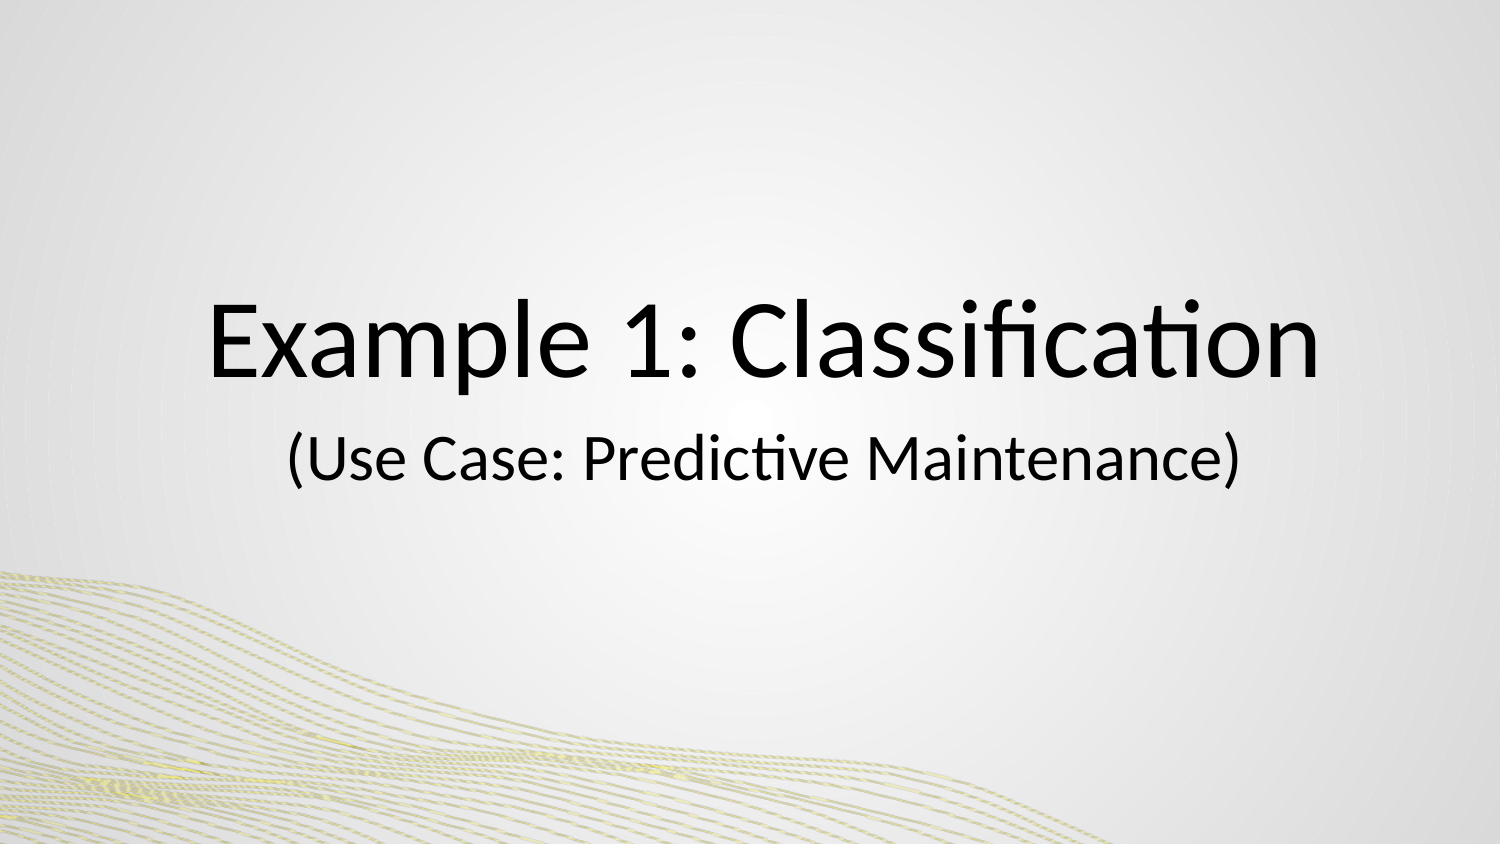

#
Example 1: Classification
(Use Case: Predictive Maintenance)